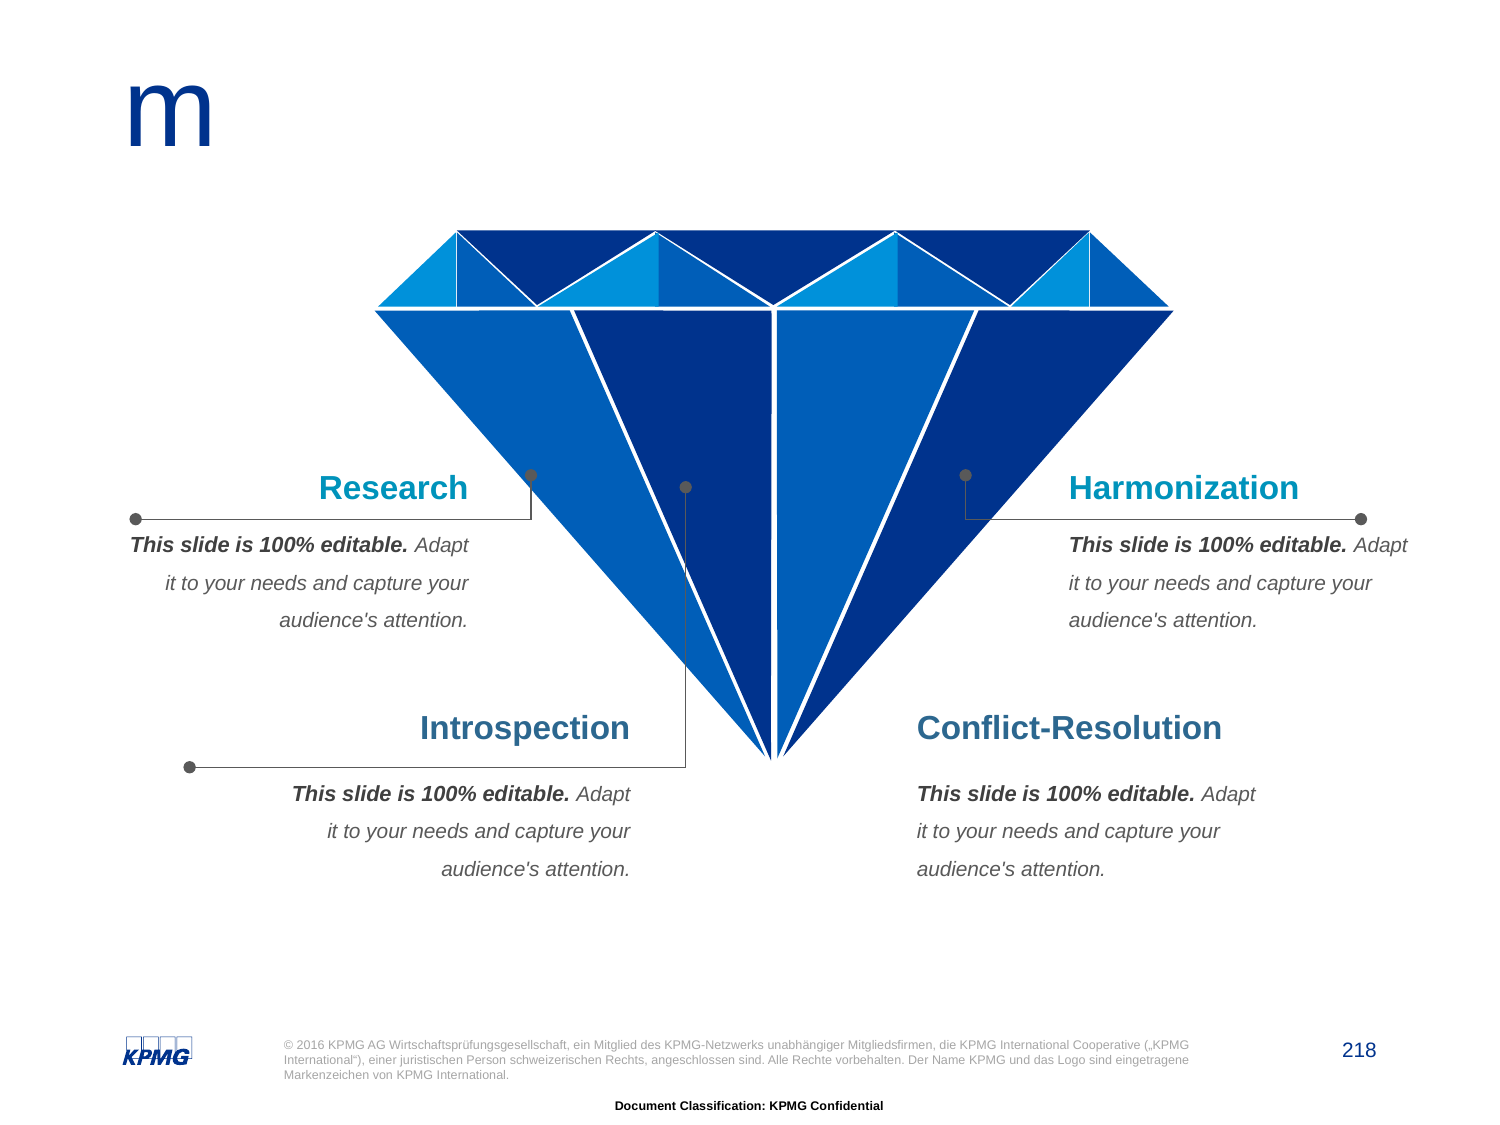

Research
This slide is 100% editable. Adapt it to your needs and capture your audience's attention.
Harmonization
This slide is 100% editable. Adapt it to your needs and capture your audience's attention.
Introspection
This slide is 100% editable. Adapt it to your needs and capture your audience's attention.
Conflict-Resolution
This slide is 100% editable. Adapt it to your needs and capture your audience's attention.

# m